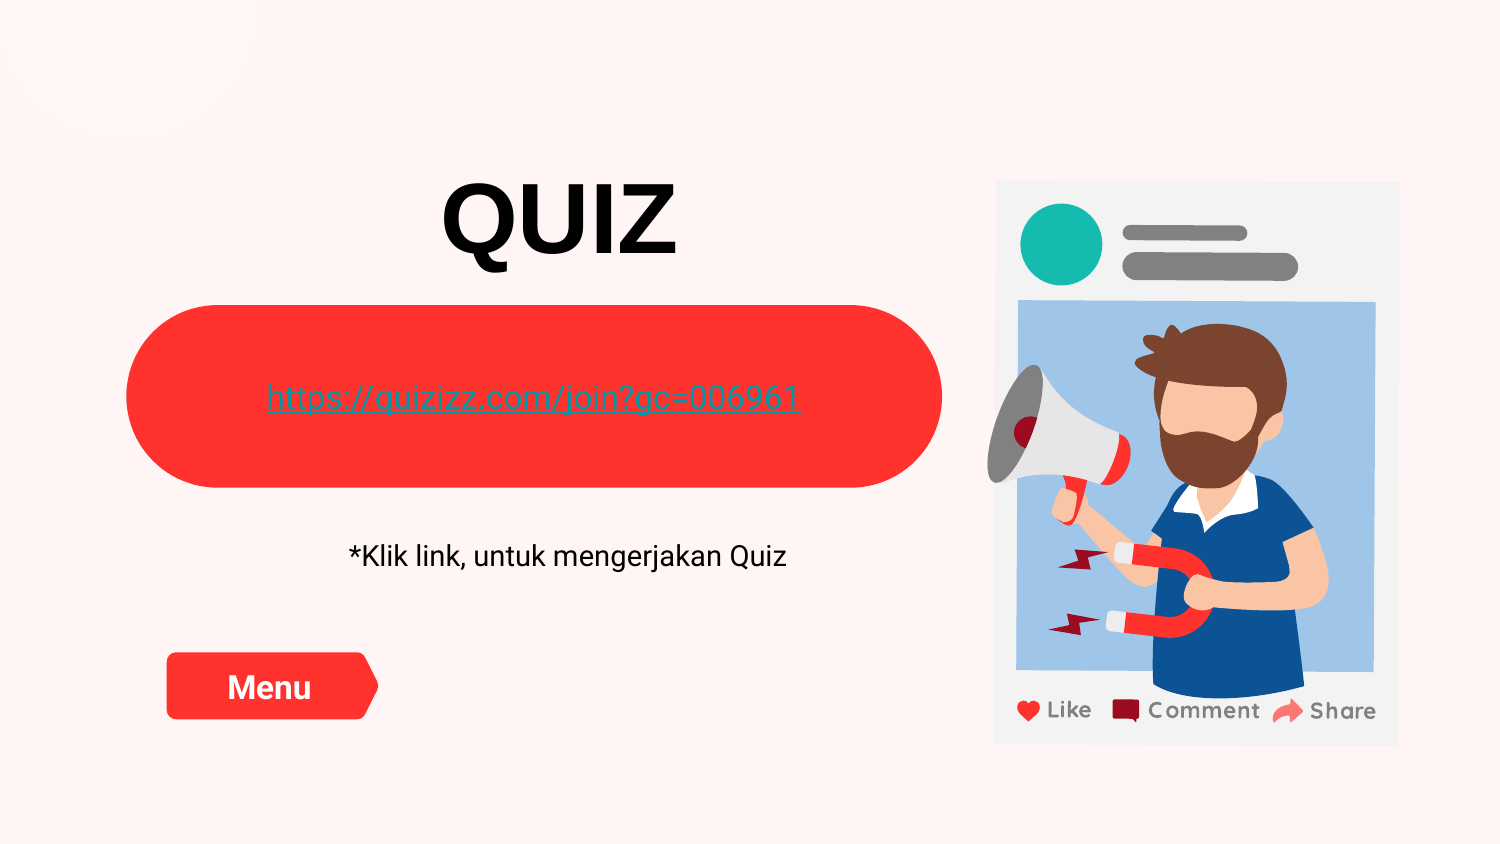

# QUIZ

https://quizizz.com/join?gc=006961
*Klik link, untuk mengerjakan Quiz

Menu